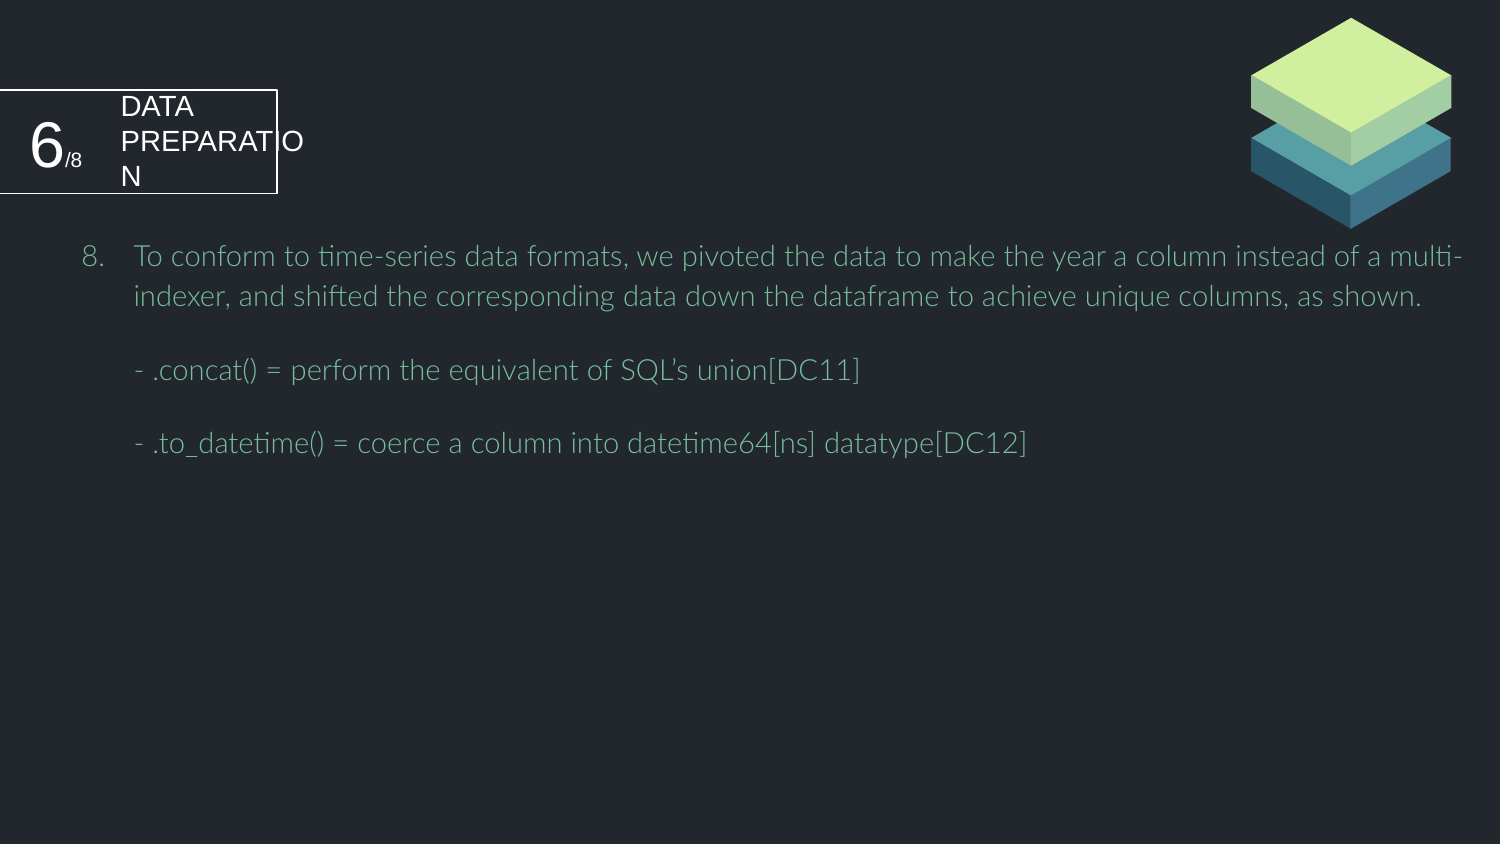

DATA
PREPARATION
# 6/8
To conform to time-series data formats, we pivoted the data to make the year a column instead of a multi-indexer, and shifted the corresponding data down the dataframe to achieve unique columns, as shown.
- .concat() = perform the equivalent of SQL’s union[DC11]
- .to_datetime() = coerce a column into datetime64[ns] datatype[DC12]